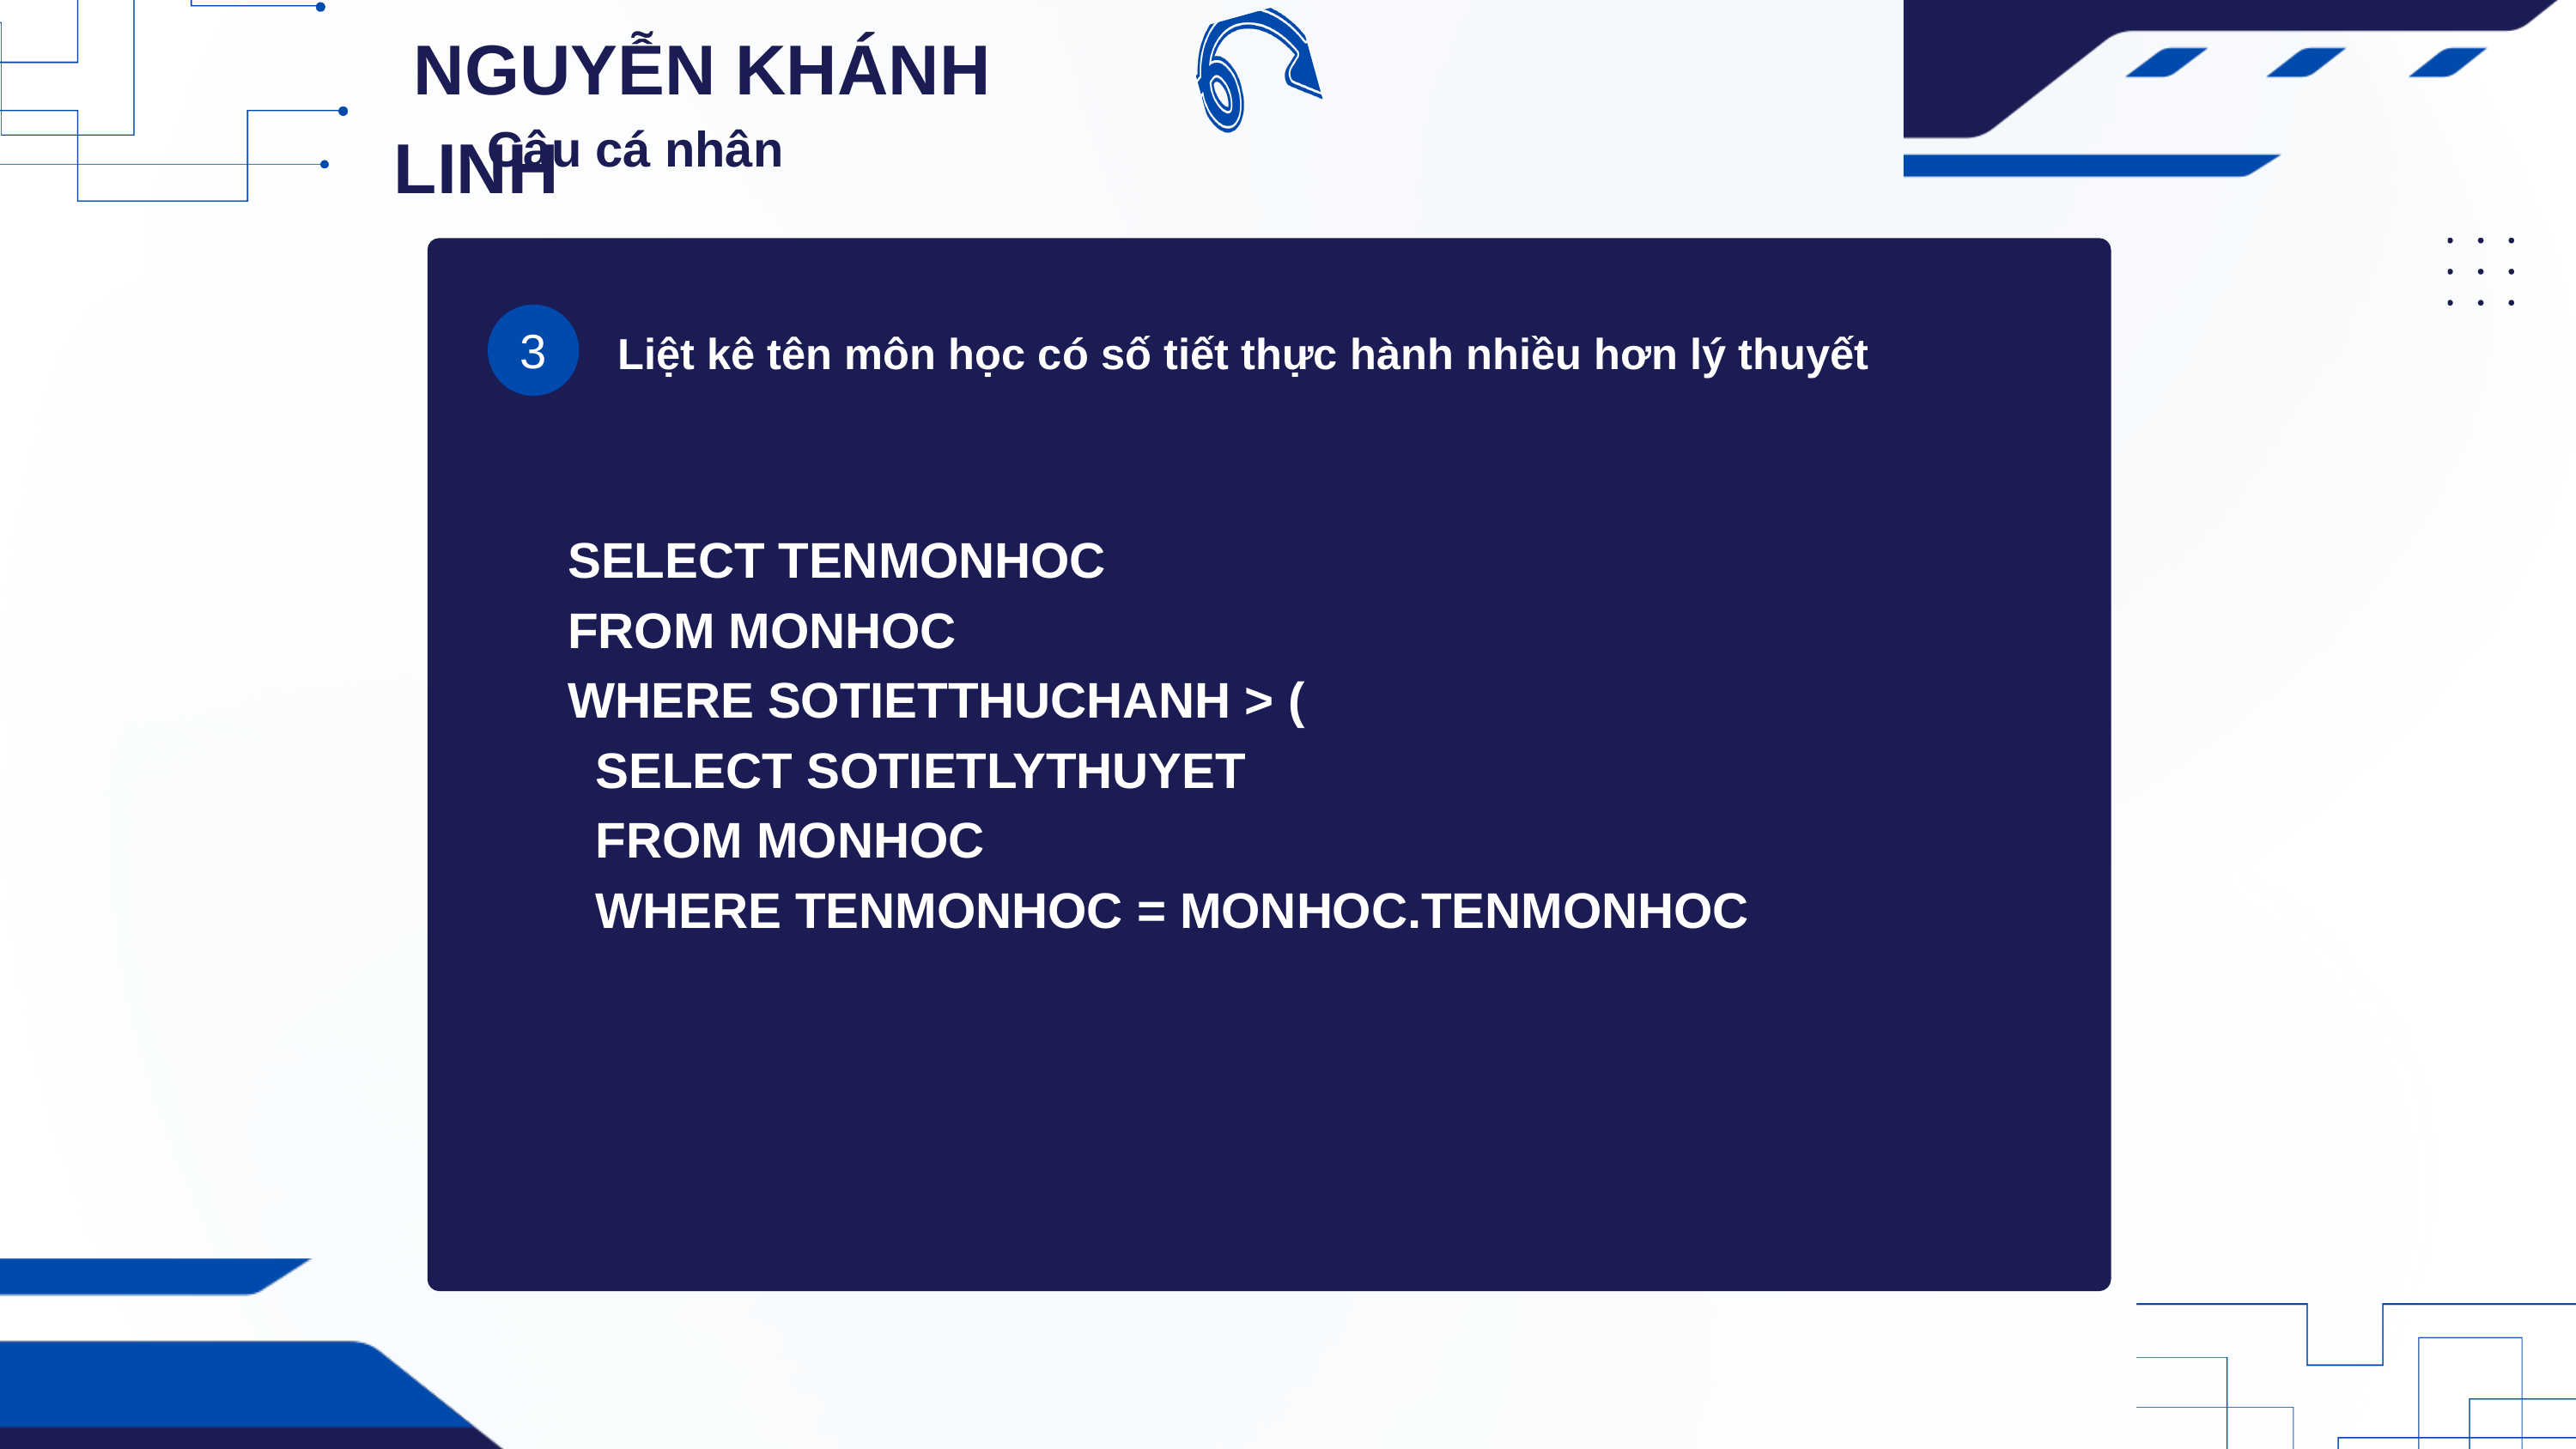

NGUYỄN KHÁNH LINH

Câu cá nhân

3
Liệt kê tên môn học có số tiết thực hành nhiều hơn lý thuyết
SELECT TENMONHOC
FROM MONHOC
WHERE SOTIETTHUCHANH > (
  SELECT SOTIETLYTHUYET
  FROM MONHOC
  WHERE TENMONHOC = MONHOC.TENMONHOC